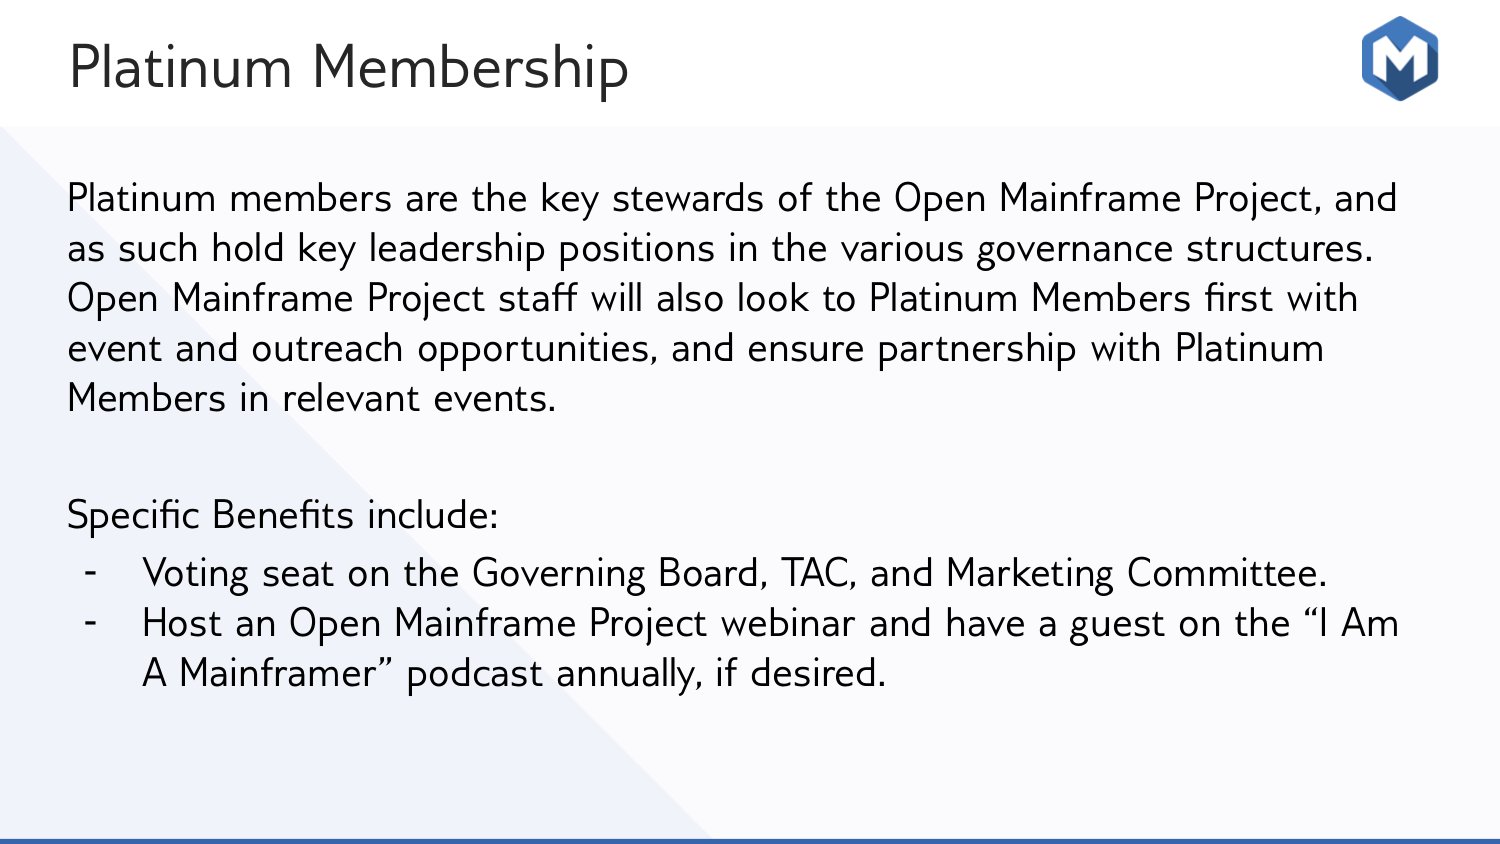

# Platinum Membership
Platinum members are the key stewards of the Open Mainframe Project, and as such hold key leadership positions in the various governance structures. Open Mainframe Project staff will also look to Platinum Members first with event and outreach opportunities, and ensure partnership with Platinum Members in relevant events.

Specific Benefits include:
Voting seat on the Governing Board, TAC, and Marketing Committee.
Host an Open Mainframe Project webinar and have a guest on the “I Am A Mainframer” podcast annually, if desired.